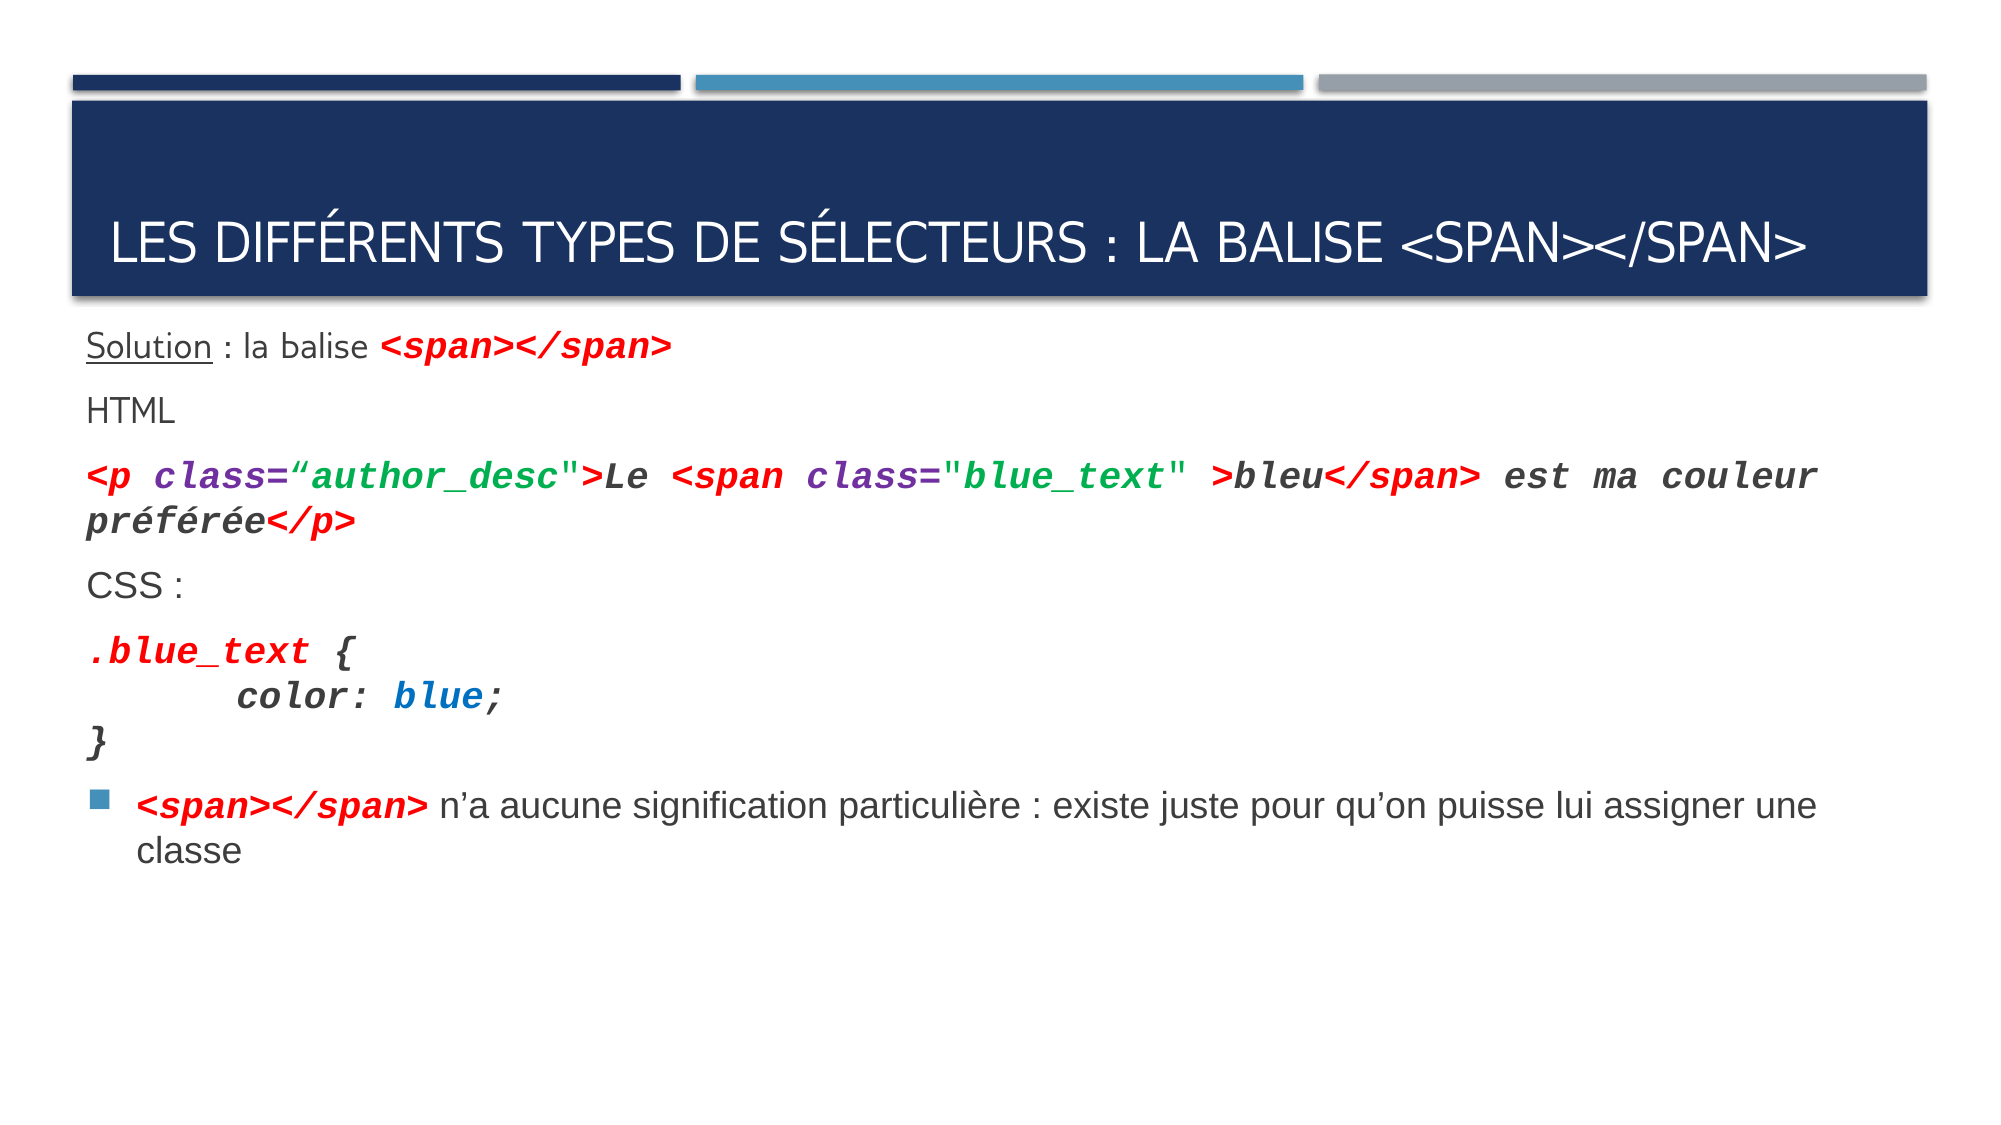

# Les différents types de sélecteurs : la balise <span></span>
Solution : la balise <span></span>
HTML
<p class=“author_desc">Le <span class="blue_text" >bleu</span> est ma couleur préférée</p>
CSS :
.blue_text {
	color: blue;
}
<span></span> n’a aucune signification particulière : existe juste pour qu’on puisse lui assigner une classe